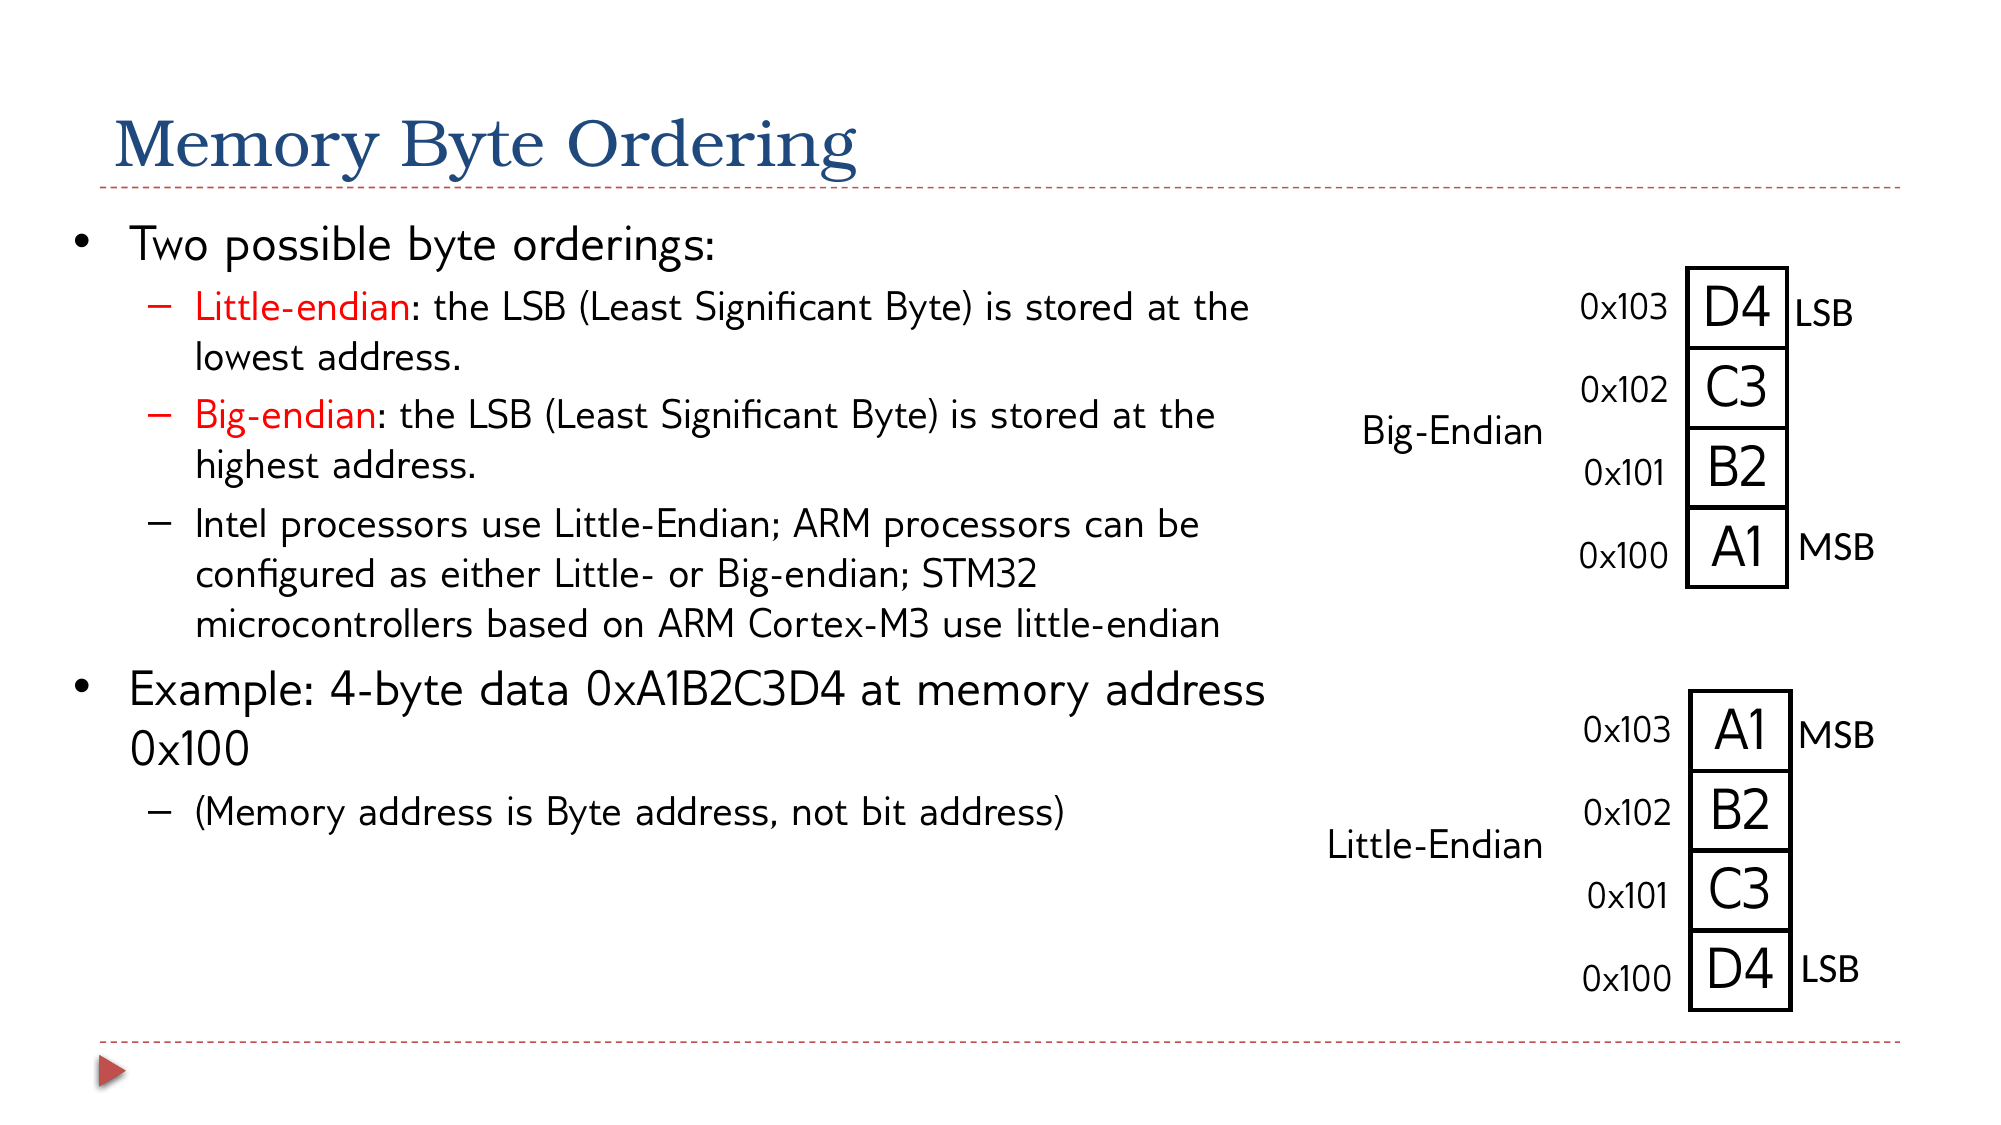

Memory Byte Ordering
Two possible byte orderings:
Little-endian: the LSB (Least Significant Byte) is stored at the lowest address.
Big-endian: the LSB (Least Significant Byte) is stored at the highest address.
Intel processors use Little-Endian; ARM processors can be configured as either Little- or Big-endian; STM32 microcontrollers based on ARM Cortex-M3 use little-endian
Example: 4-byte data 0xA1B2C3D4 at memory address 0x100
(Memory address is Byte address, not bit address)
D4
C3
B2
A1
0x103
LSB
0x102
Big-Endian
0x101
MSB
0x100
A1
B2
C3
D4
0x103
MSB
0x102
Little-Endian
0x101
LSB
0x100